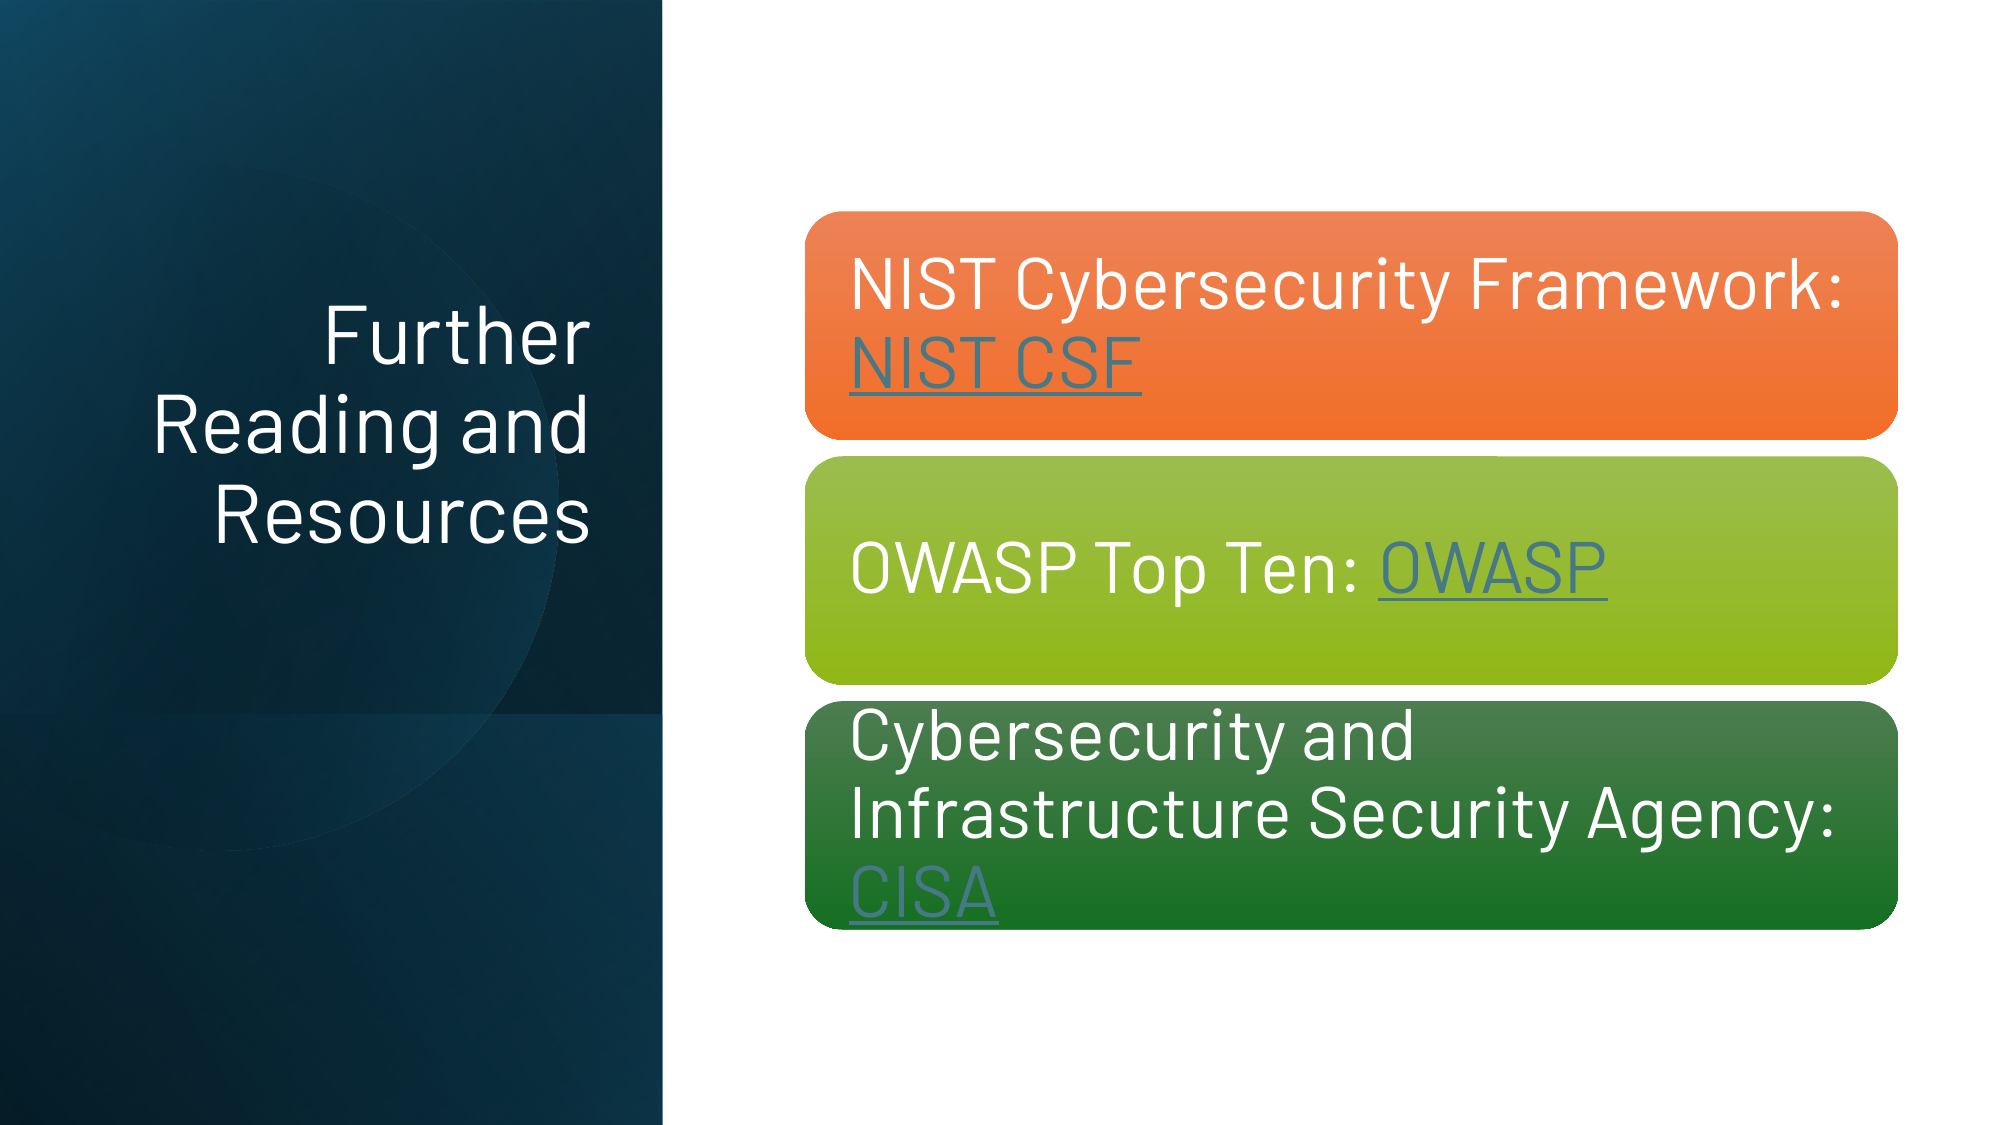

NIST Cybersecurity Framework: NIST CSF
OWASP Top Ten: OWASP
Cybersecurity and Infrastructure Security Agency: CISA

# Further Reading and Resources